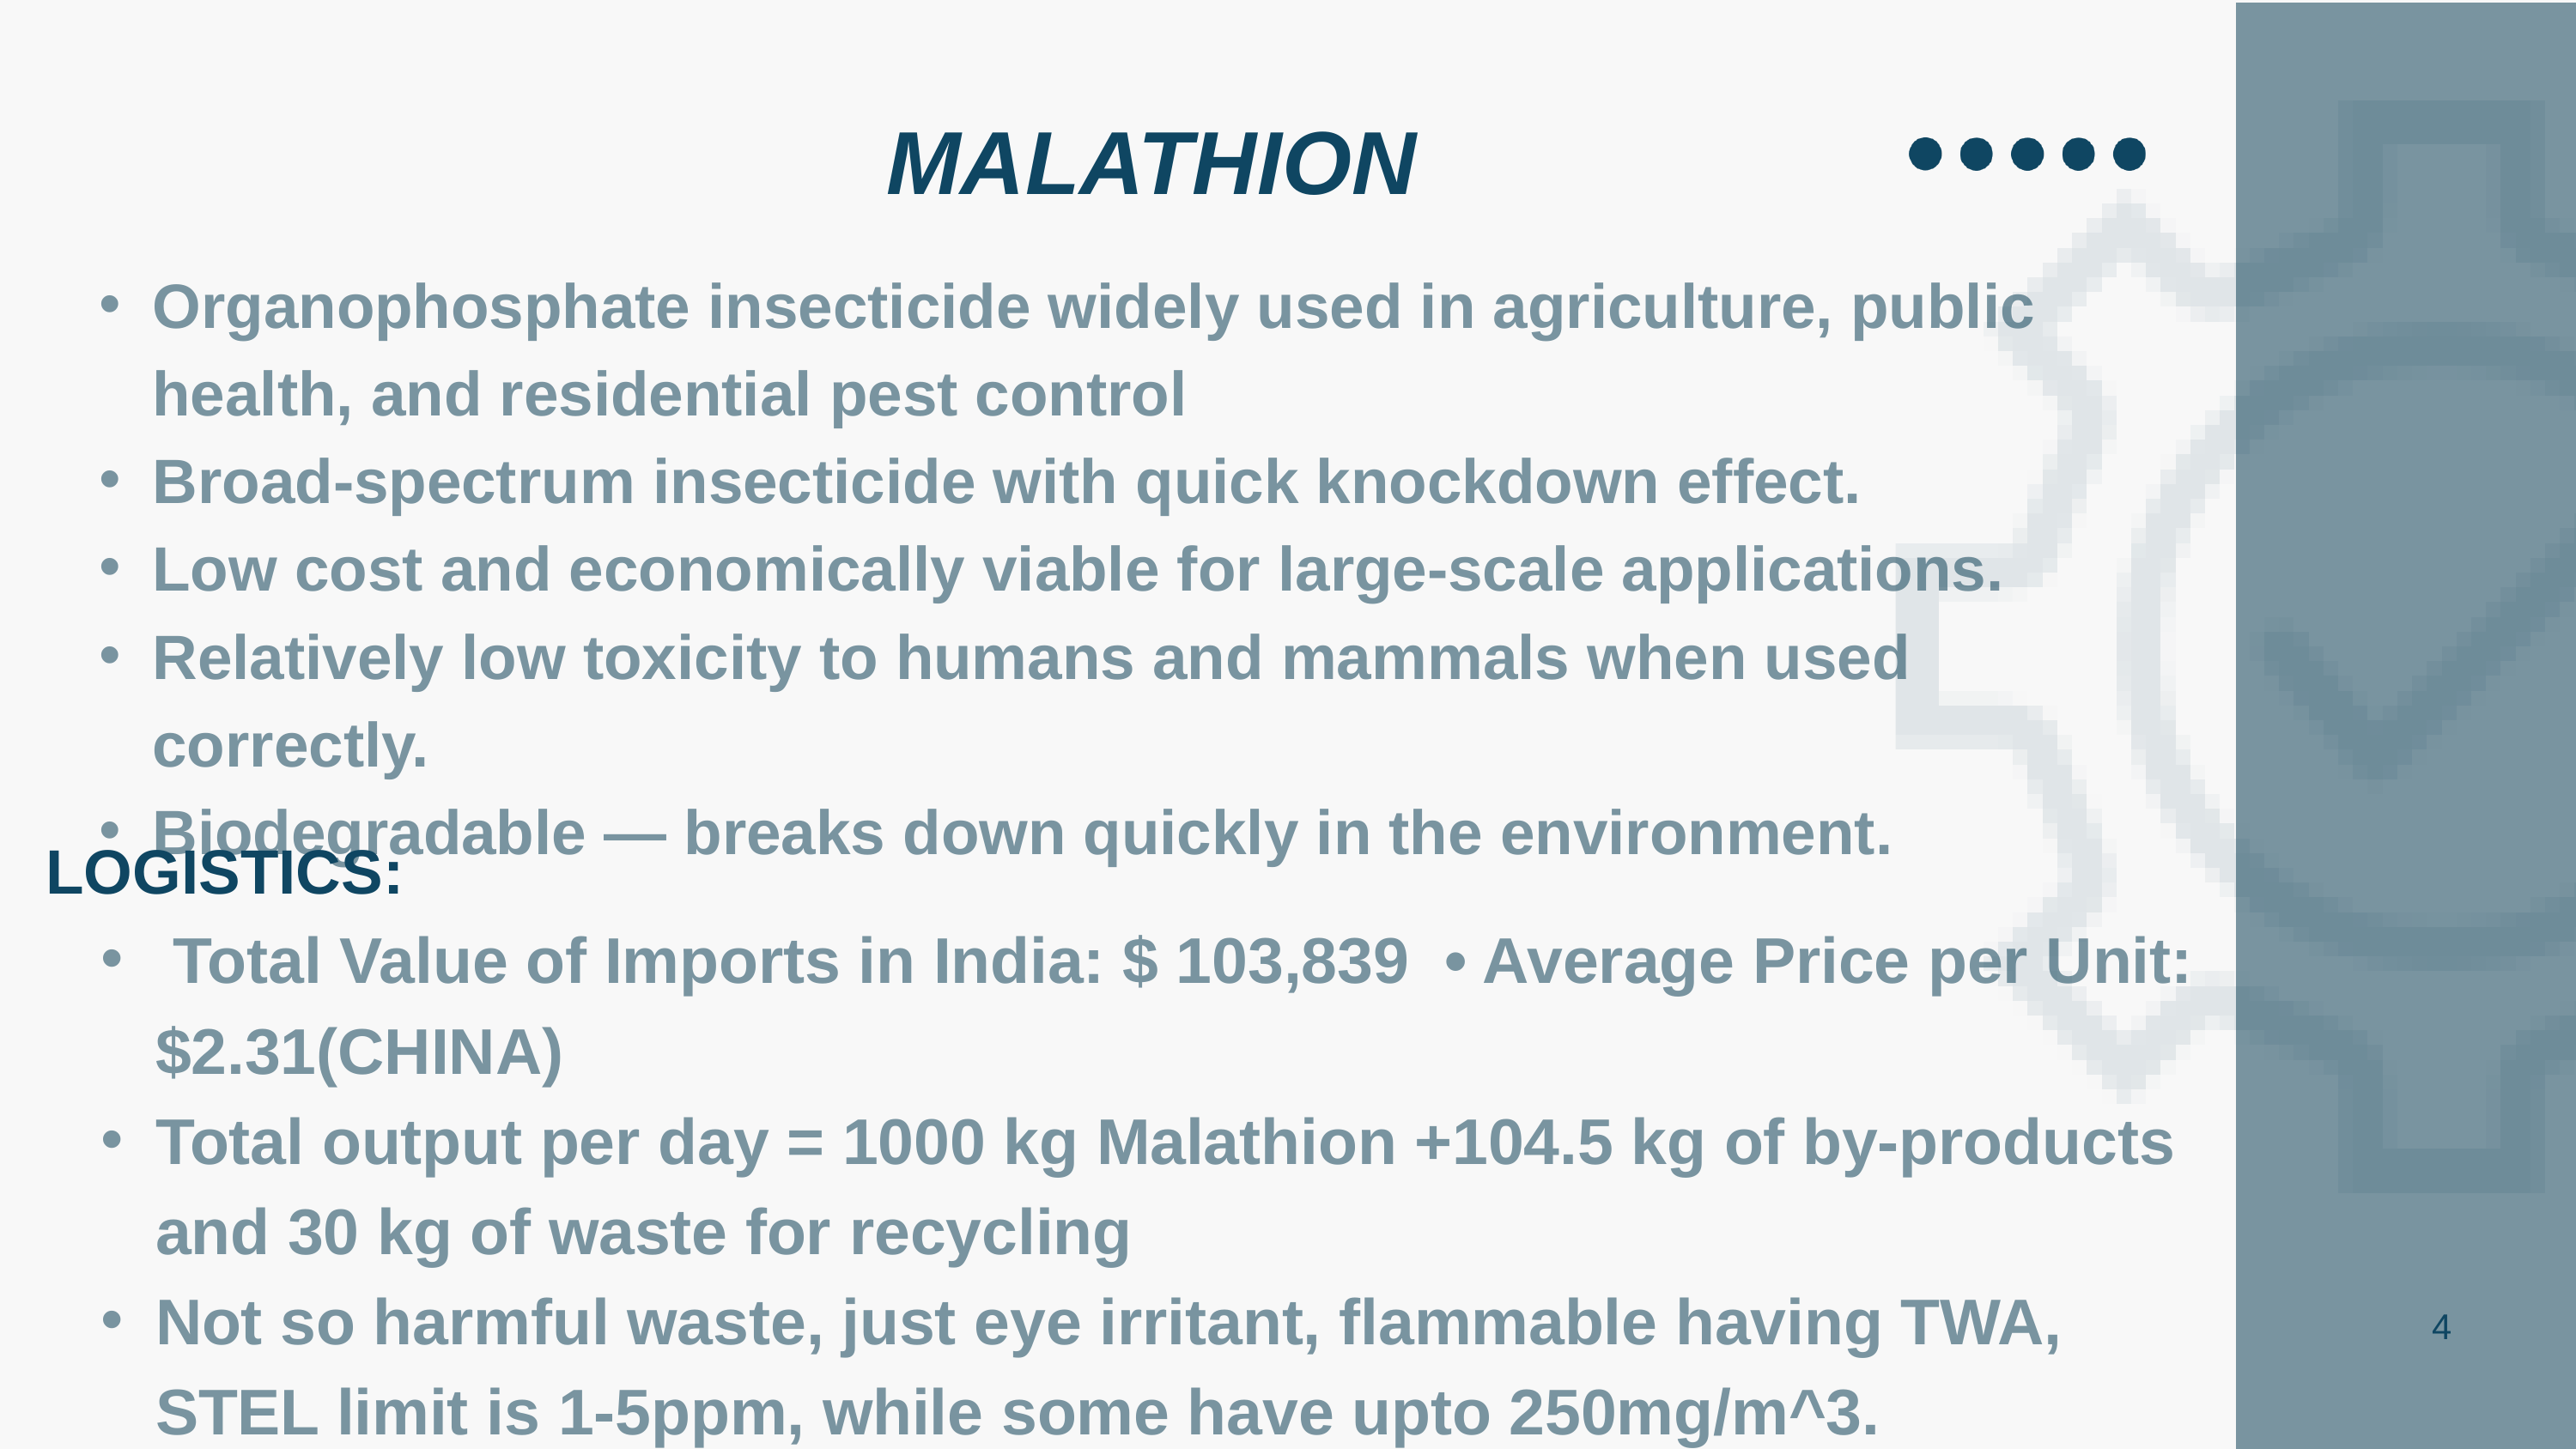

MALATHION

Organophosphate insecticide widely used in agriculture, public health, and residential pest control
Broad-spectrum insecticide with quick knockdown effect.
Low cost and economically viable for large-scale applications.
Relatively low toxicity to humans and mammals when used correctly.
Biodegradable — breaks down quickly in the environment.
LOGISTICS:
 Total Value of Imports in India: $ 103,839  • Average Price per Unit: $2.31(CHINA)
Total output per day = 1000 kg Malathion +104.5 kg of by-products and 30 kg of waste for recycling
Not so harmful waste, just eye irritant, flammable having TWA, STEL limit is 1-5ppm, while some have upto 250mg/m^3.
4